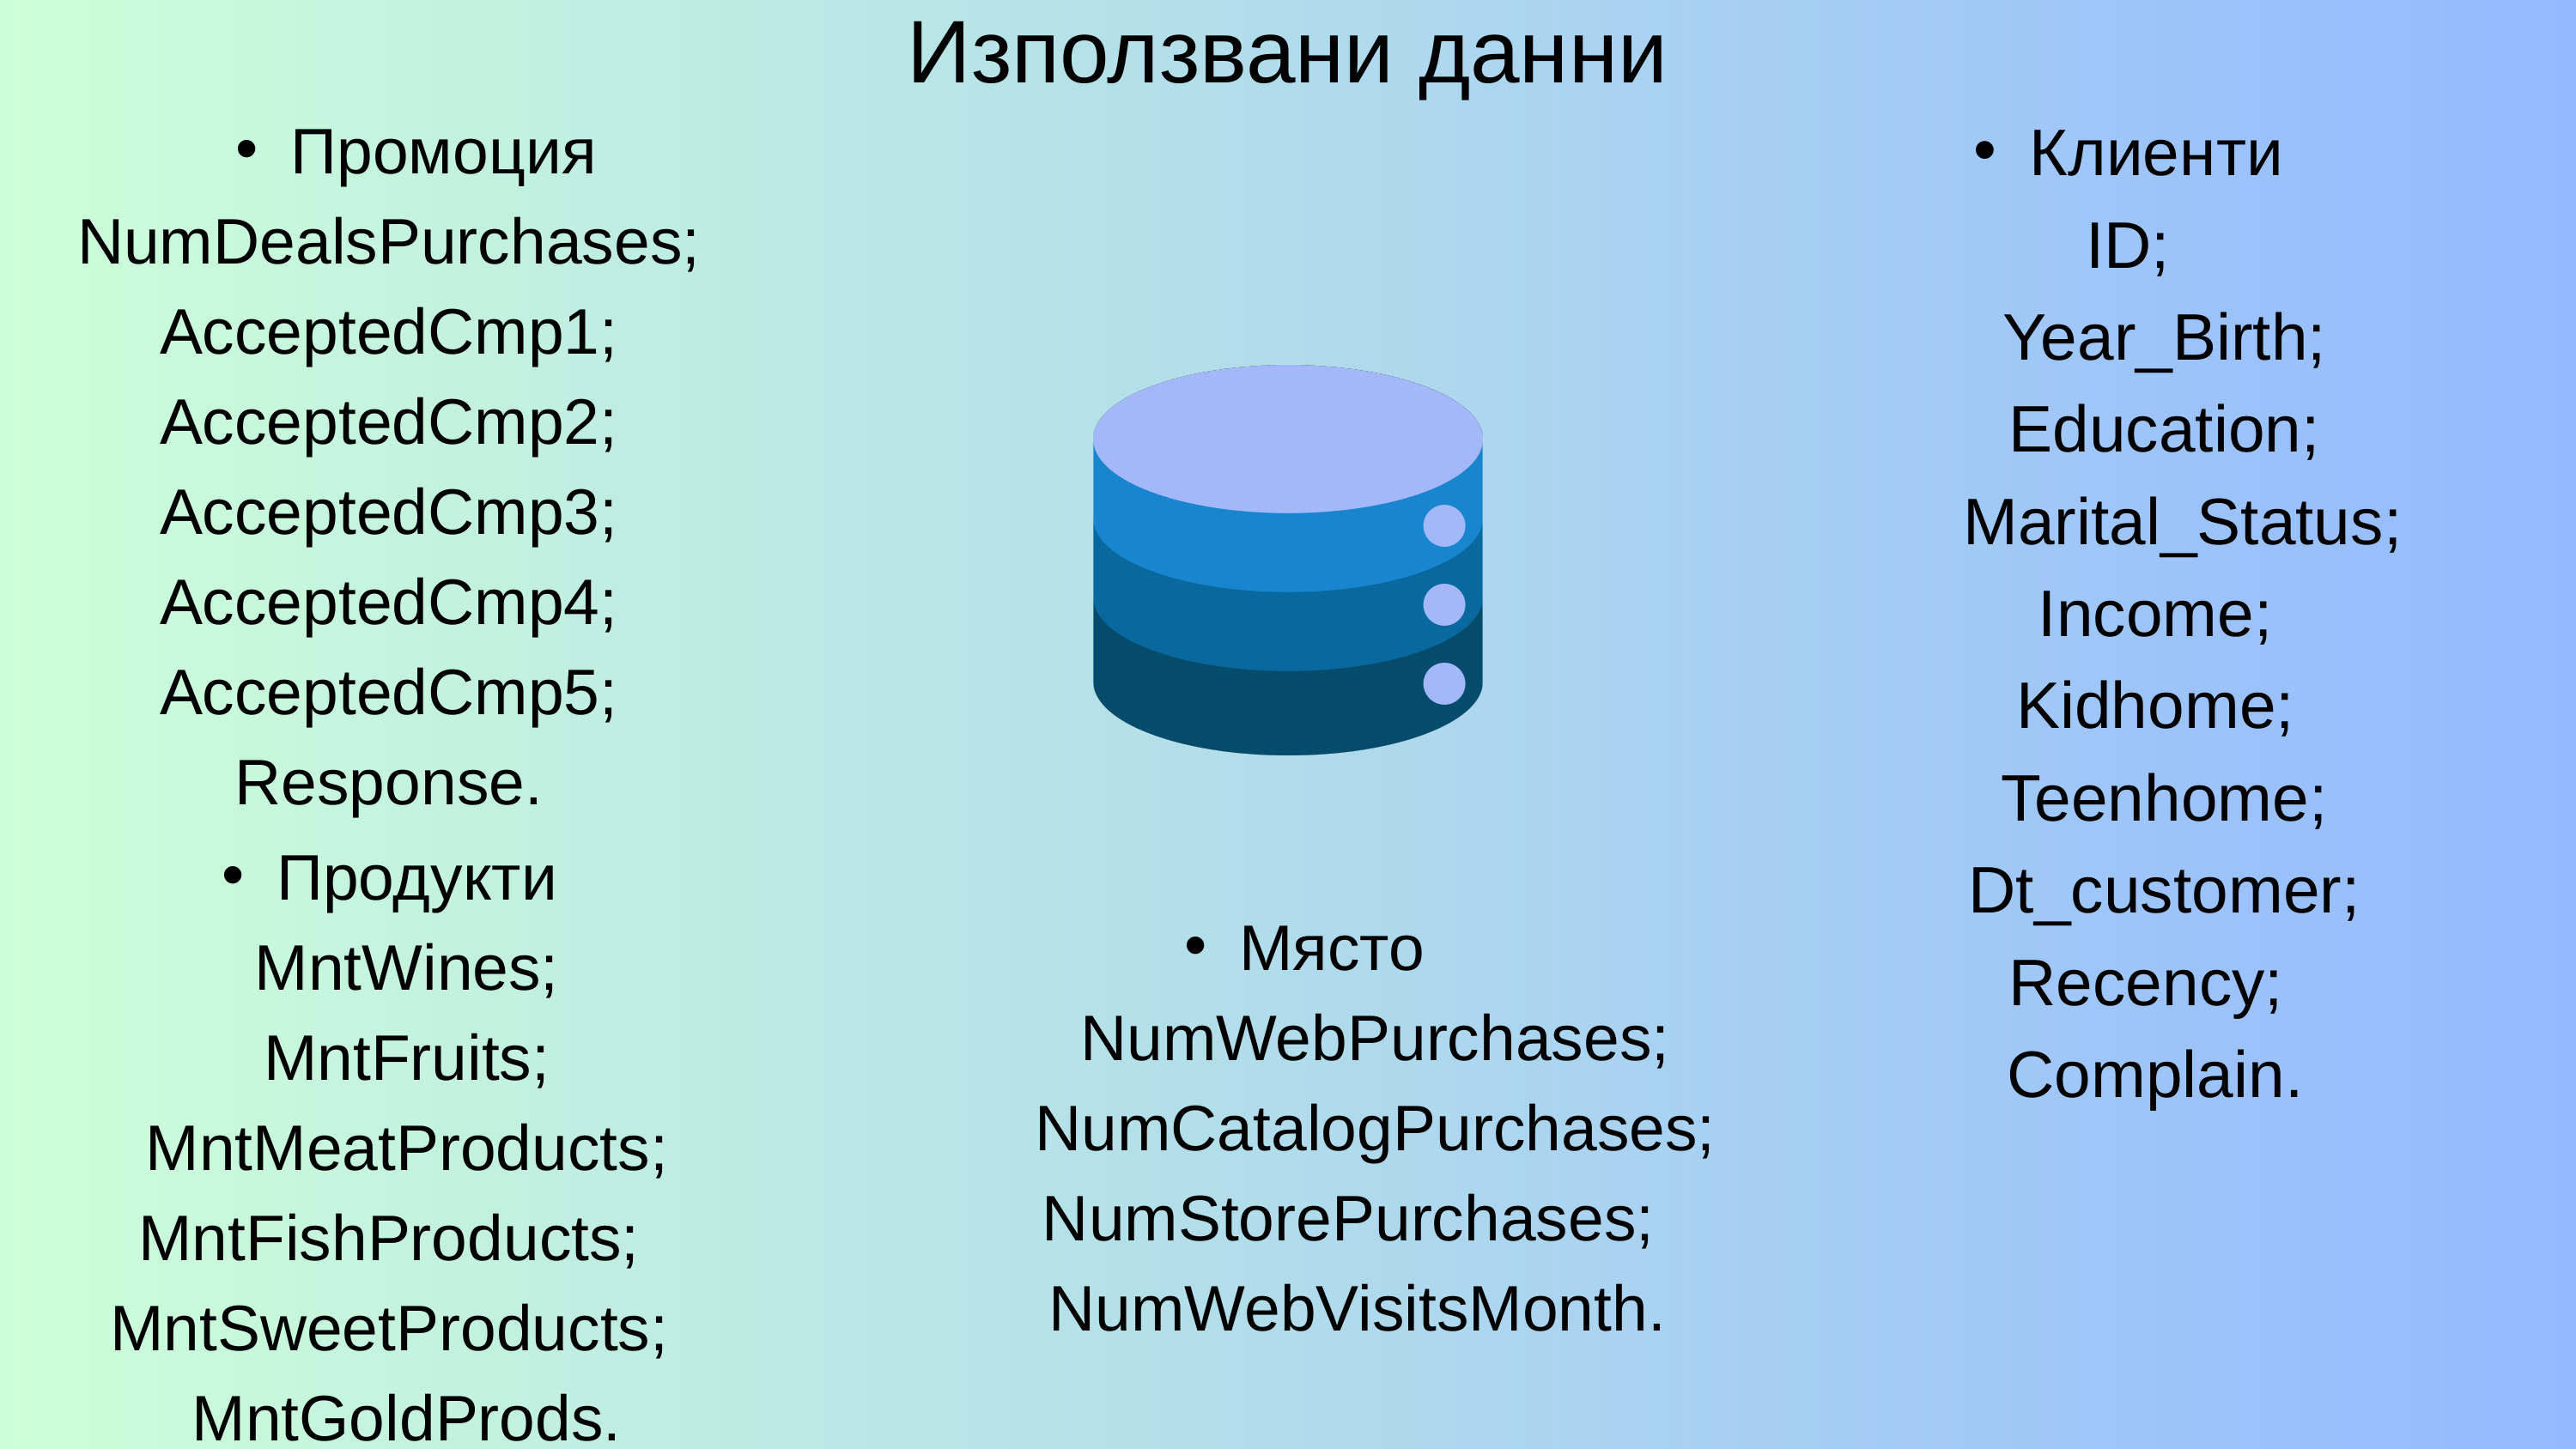

Използвани данни
Промоция
NumDealsPurchases;
AcceptedCmp1;
AcceptedCmp2;
AcceptedCmp3;
AcceptedCmp4;
AcceptedCmp5;
Response.

Клиенти
   ID;
       Year_Birth;
       Education;
         Marital_Status;
      Income;
      Kidhome;
       Teenhome;
       Dt_customer;
     Recency;
      Complain.

Продукти
     MntWines;
     MntFruits;
     MntMeatProducts;
   MntFishProducts;
   MntSweetProducts;
     MntGoldProds.
Място
          NumWebPurchases;
          NumCatalogPurchases;
       NumStorePurchases;
        NumWebVisitsMonth.